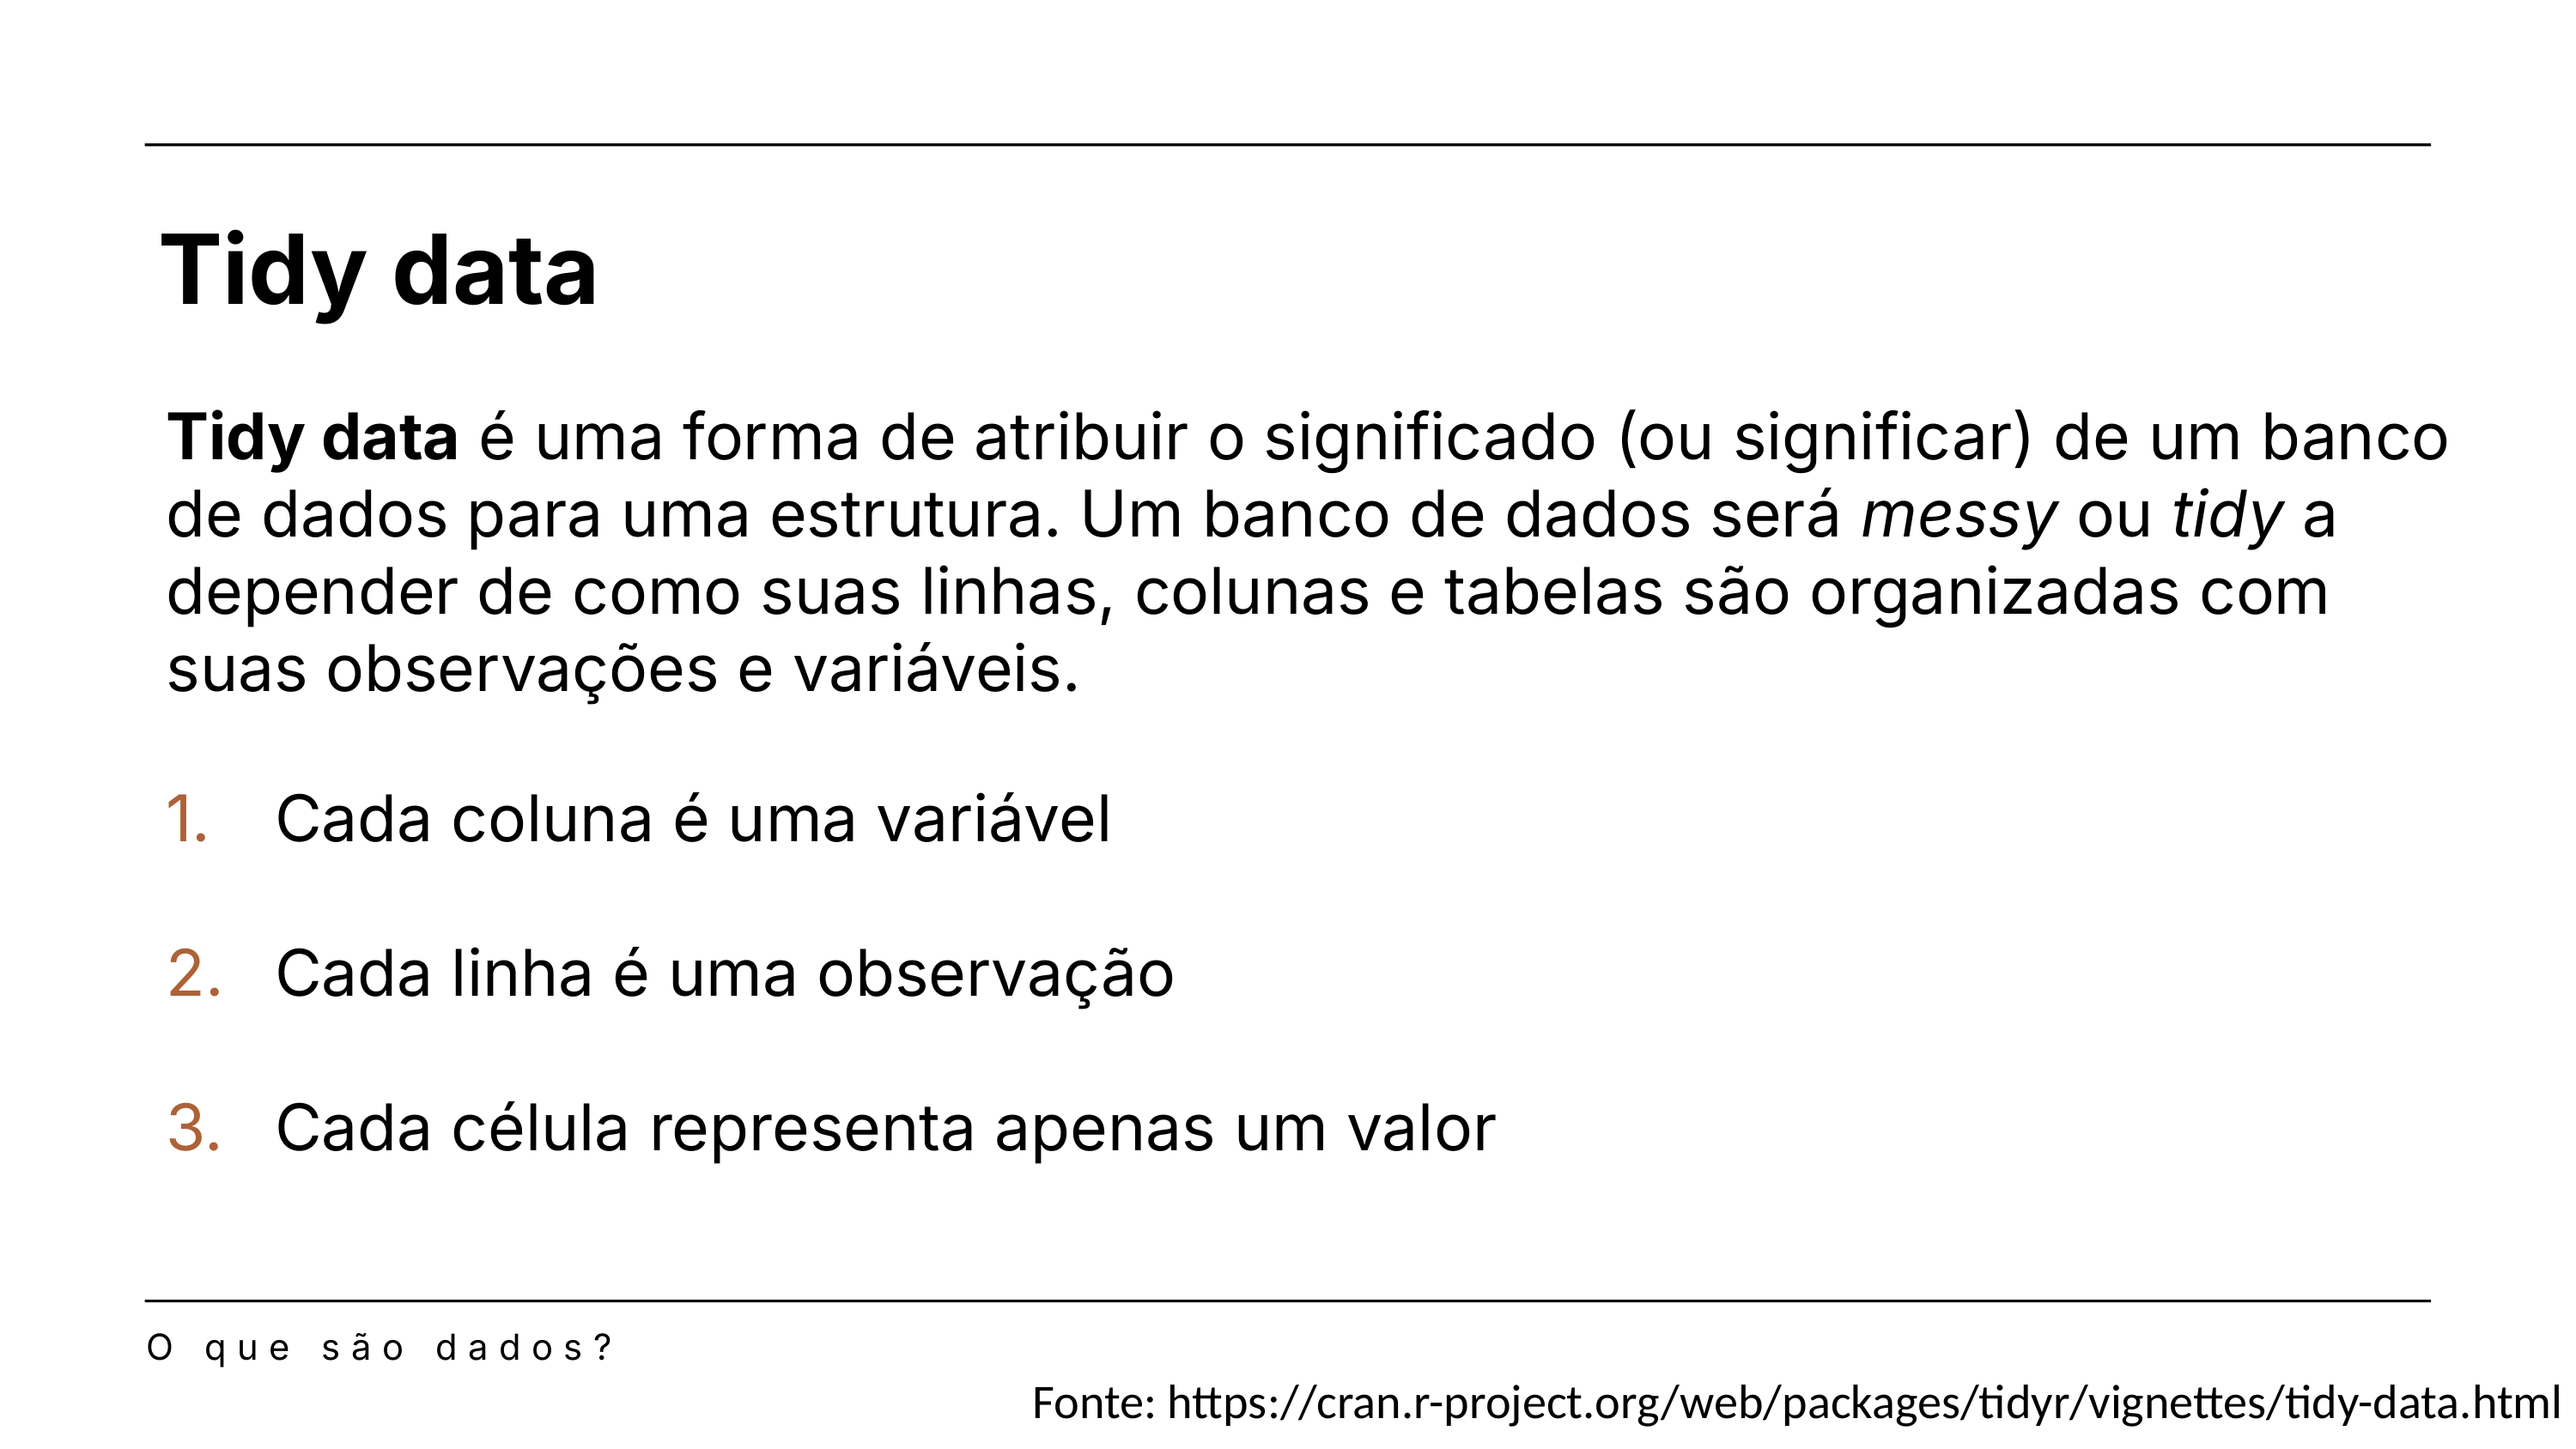

Tidy data
Tidy data é uma forma de atribuir o significado (ou significar) de um banco de dados para uma estrutura. Um banco de dados será messy ou tidy a depender de como suas linhas, colunas e tabelas são organizadas com suas observações e variáveis.
Cada coluna é uma variável

Cada linha é uma observação

Cada célula representa apenas um valor

O que são dados?
Fonte: https://cran.r-project.org/web/packages/tidyr/vignettes/tidy-data.html